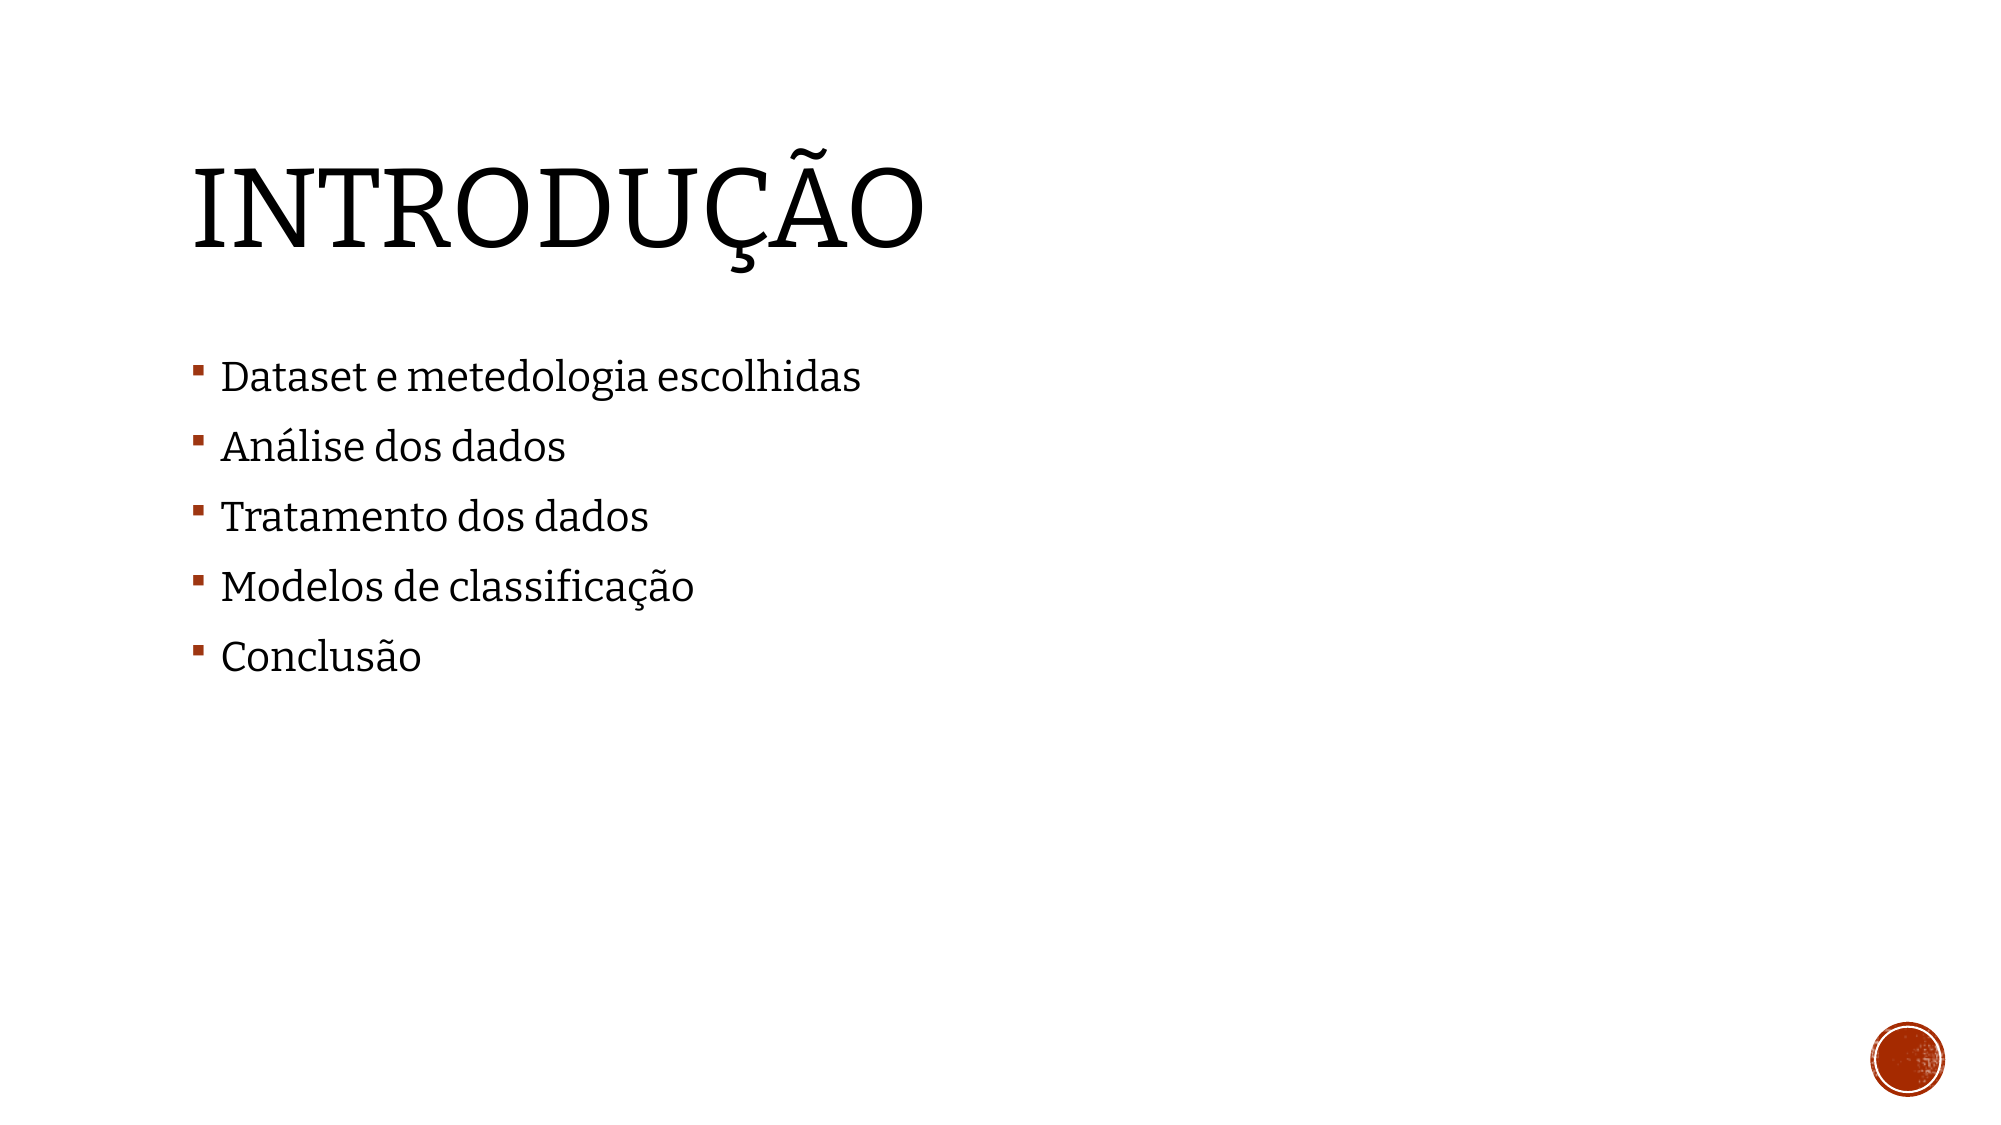

# Introdução
Dataset e metedologia escolhidas
Análise dos dados
Tratamento dos dados
Modelos de classificação
Conclusão